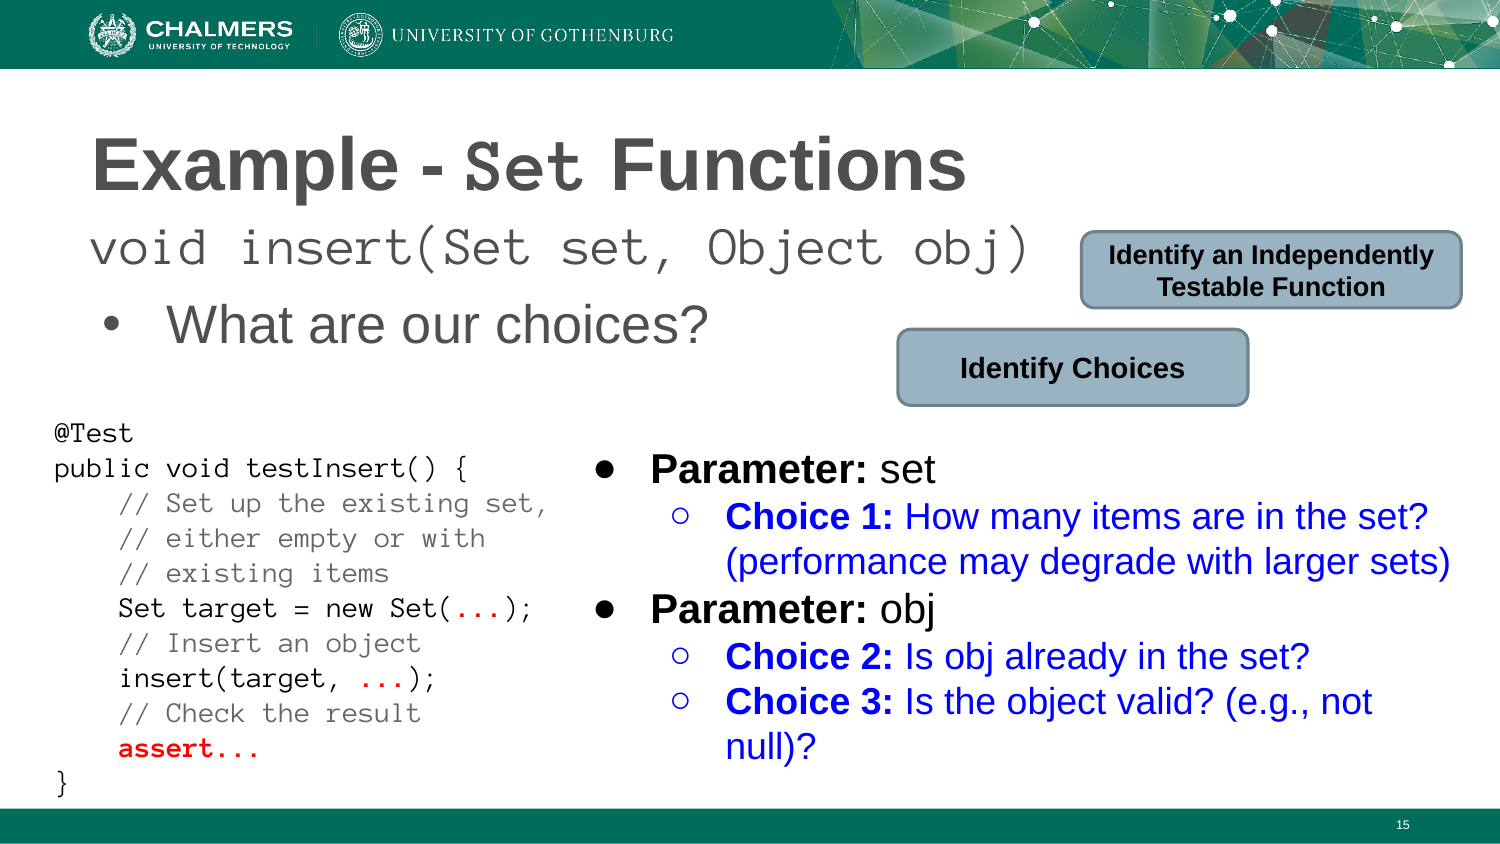

# Example - Set Functions
void insert(Set set, Object obj)
What are our choices?
Identify an Independently Testable Function
Identify Choices
@Test
public void testInsert() {
    // Set up the existing set,
    // either empty or with
    // existing items
    Set target = new Set(...);
    // Insert an object
    insert(target, ...);
    // Check the result
    assert...
}

Parameter: set
Choice 1: How many items are in the set? (performance may degrade with larger sets)
Parameter: obj
Choice 2: Is obj already in the set?
Choice 3: Is the object valid? (e.g., not null)?
15